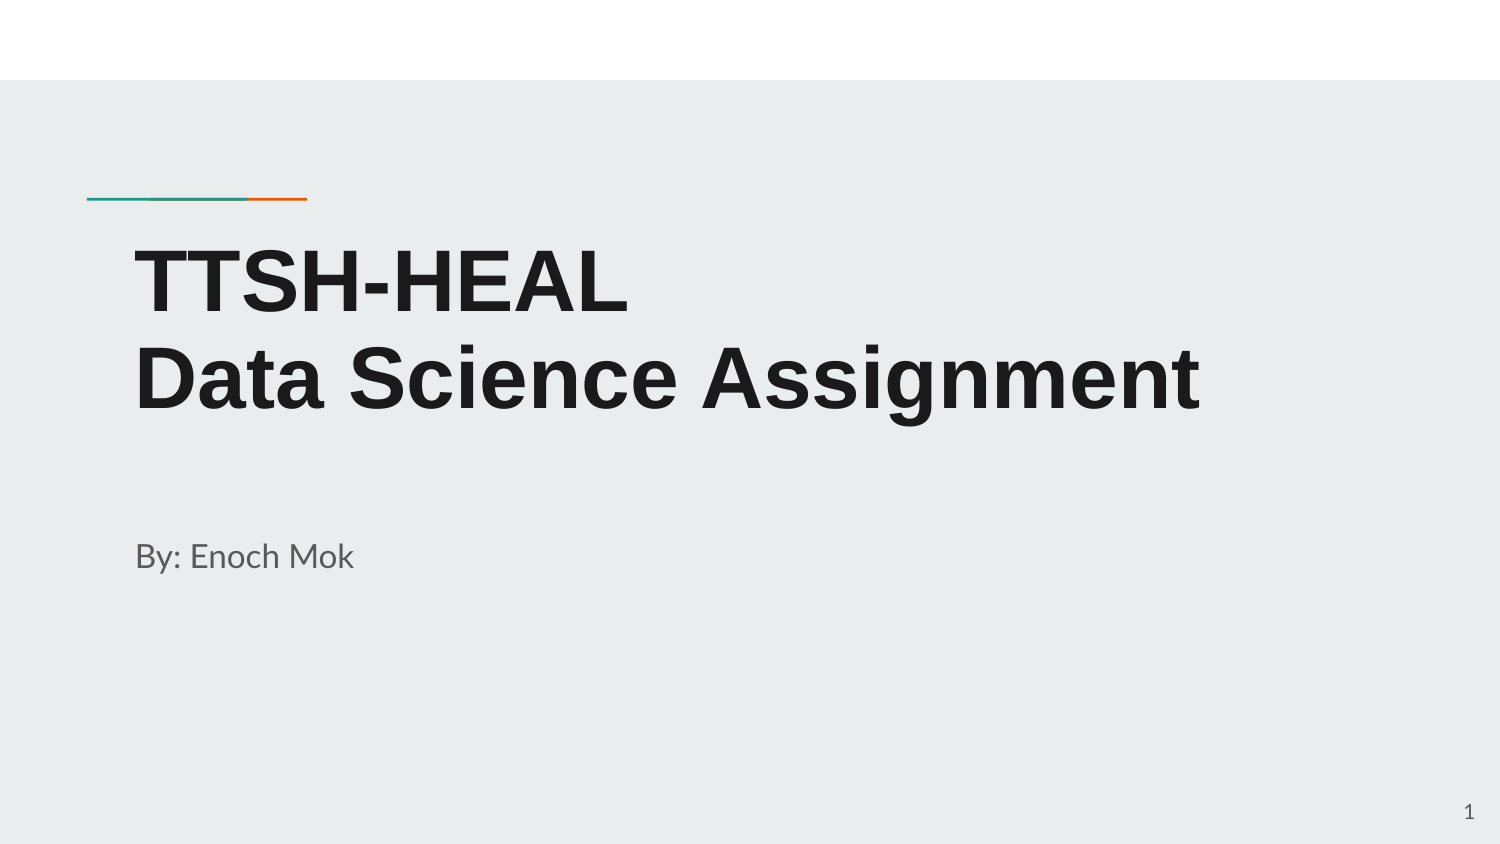

# TTSH-HEAL
Data Science Assignment
By: Enoch Mok
1